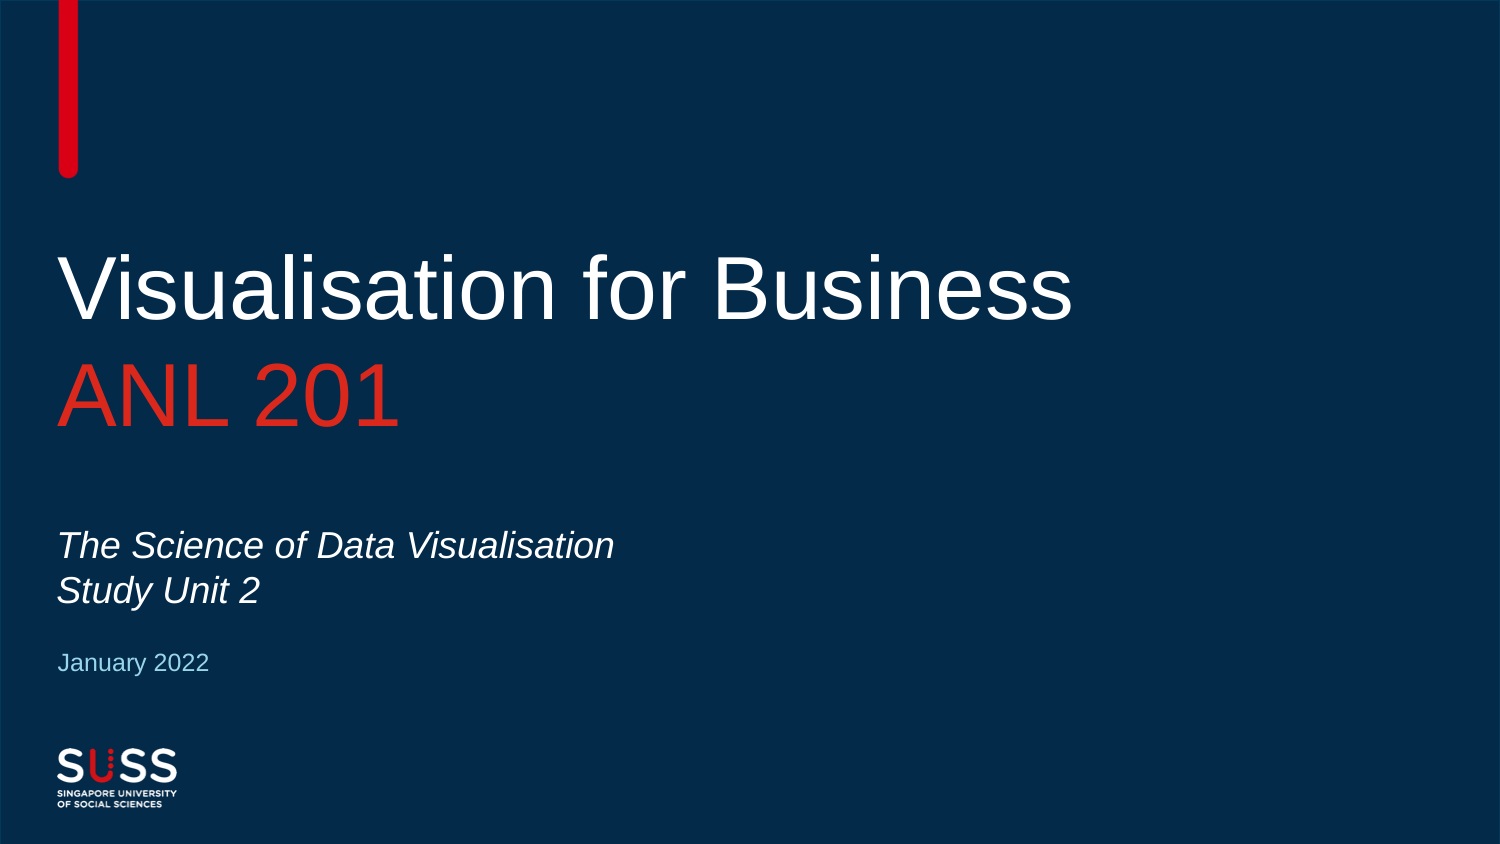

# Visualisation for Business ANL 201
The Science of Data Visualisation
Study Unit 2
January 2022